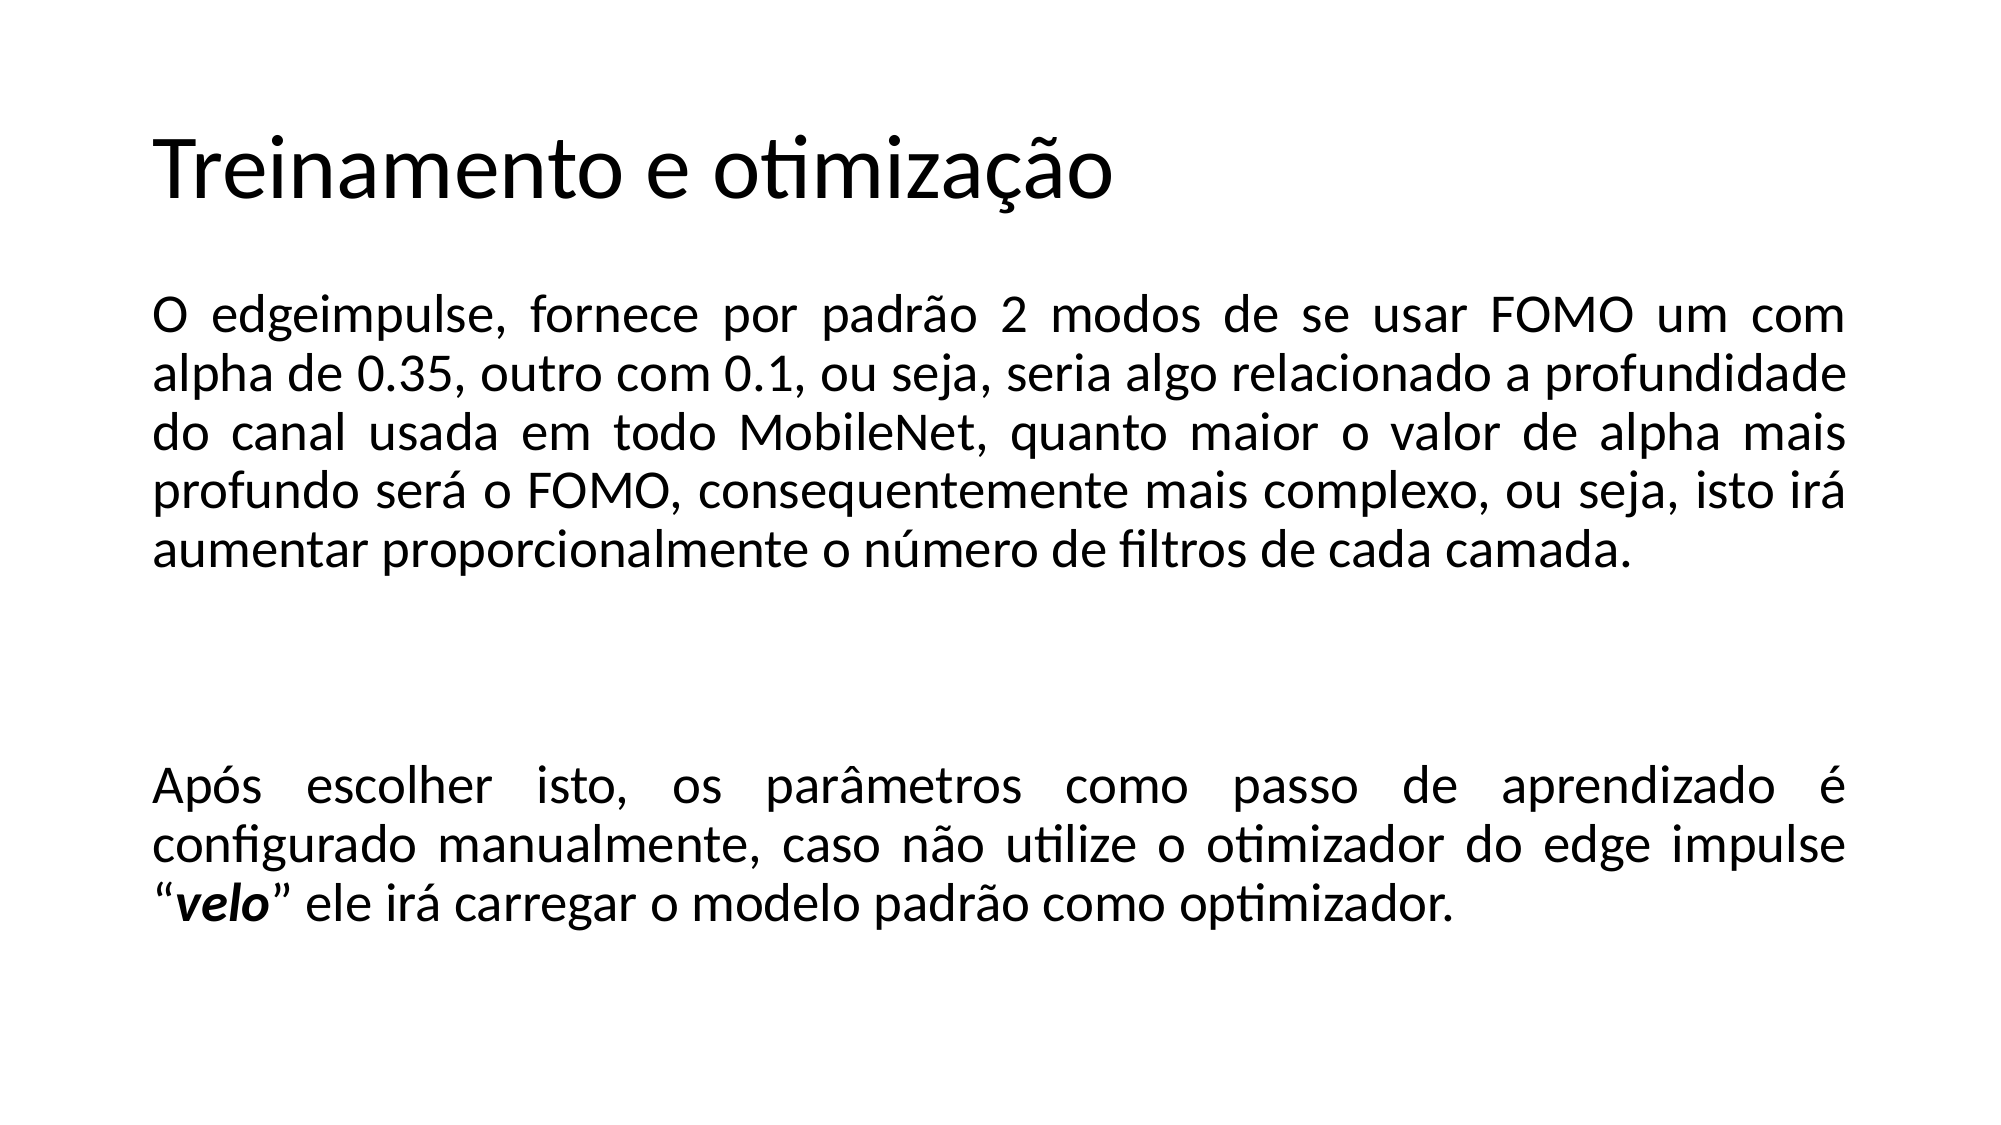

# Treinamento e otimização
O edgeimpulse, fornece por padrão 2 modos de se usar FOMO um com alpha de 0.35, outro com 0.1, ou seja, seria algo relacionado a profundidade do canal usada em todo MobileNet, quanto maior o valor de alpha mais profundo será o FOMO, consequentemente mais complexo, ou seja, isto irá aumentar proporcionalmente o número de filtros de cada camada.

Após escolher isto, os parâmetros como passo de aprendizado é configurado manualmente, caso não utilize o otimizador do edge impulse “velo” ele irá carregar o modelo padrão como optimizador.